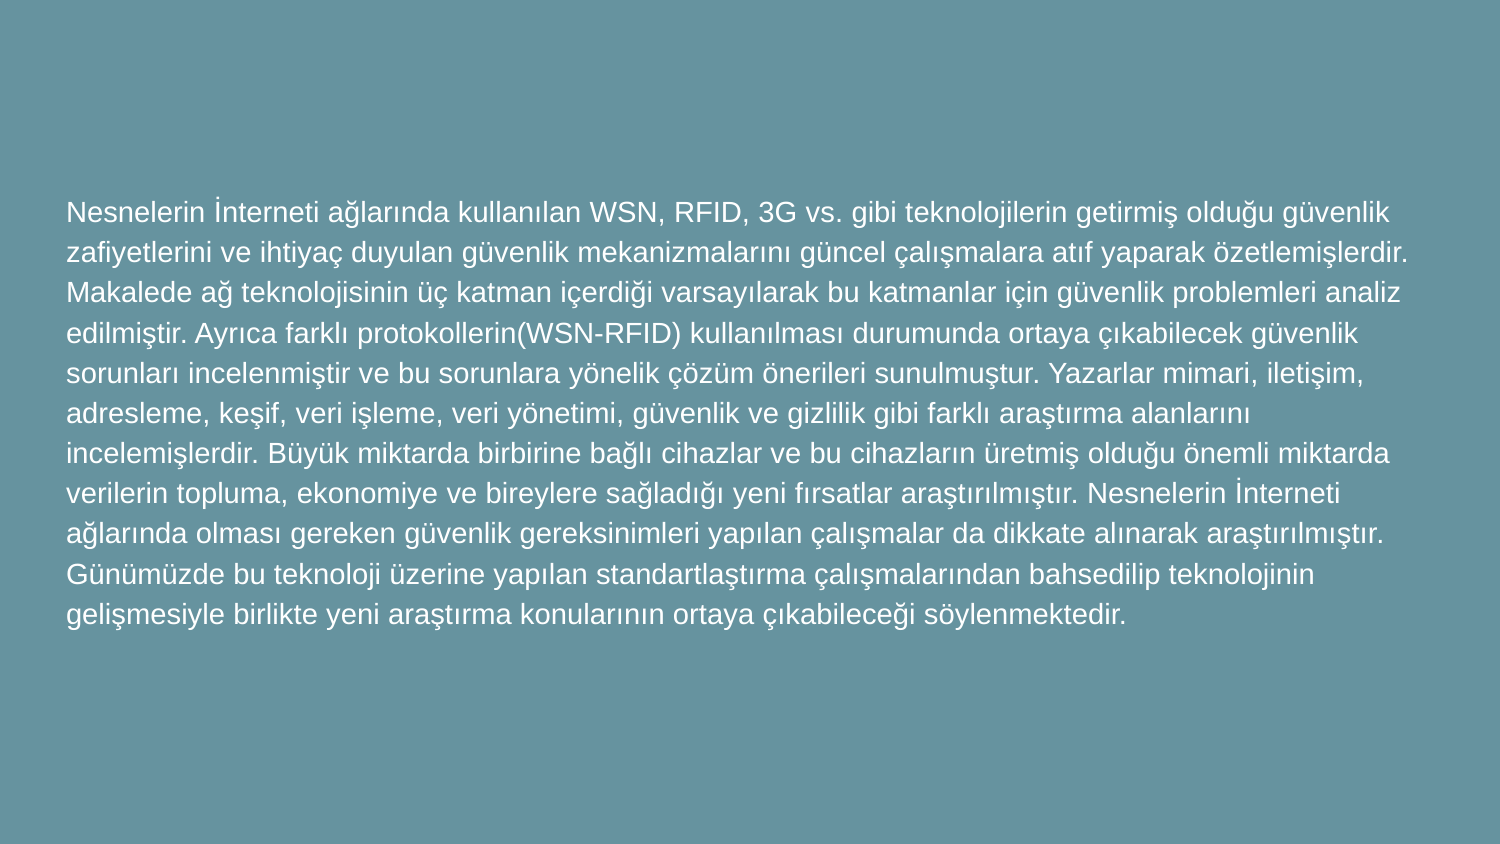

Nesnelerin İnterneti ağlarında kullanılan WSN, RFID, 3G vs. gibi teknolojilerin getirmiş olduğu güvenlik zafiyetlerini ve ihtiyaç duyulan güvenlik mekanizmalarını güncel çalışmalara atıf yaparak özetlemişlerdir. Makalede ağ teknolojisinin üç katman içerdiği varsayılarak bu katmanlar için güvenlik problemleri analiz edilmiştir. Ayrıca farklı protokollerin(WSN-RFID) kullanılması durumunda ortaya çıkabilecek güvenlik sorunları incelenmiştir ve bu sorunlara yönelik çözüm önerileri sunulmuştur. Yazarlar mimari, iletişim, adresleme, keşif, veri işleme, veri yönetimi, güvenlik ve gizlilik gibi farklı araştırma alanlarını incelemişlerdir. Büyük miktarda birbirine bağlı cihazlar ve bu cihazların üretmiş olduğu önemli miktarda verilerin topluma, ekonomiye ve bireylere sağladığı yeni fırsatlar araştırılmıştır. Nesnelerin İnterneti ağlarında olması gereken güvenlik gereksinimleri yapılan çalışmalar da dikkate alınarak araştırılmıştır. Günümüzde bu teknoloji üzerine yapılan standartlaştırma çalışmalarından bahsedilip teknolojinin gelişmesiyle birlikte yeni araştırma konularının ortaya çıkabileceği söylenmektedir.